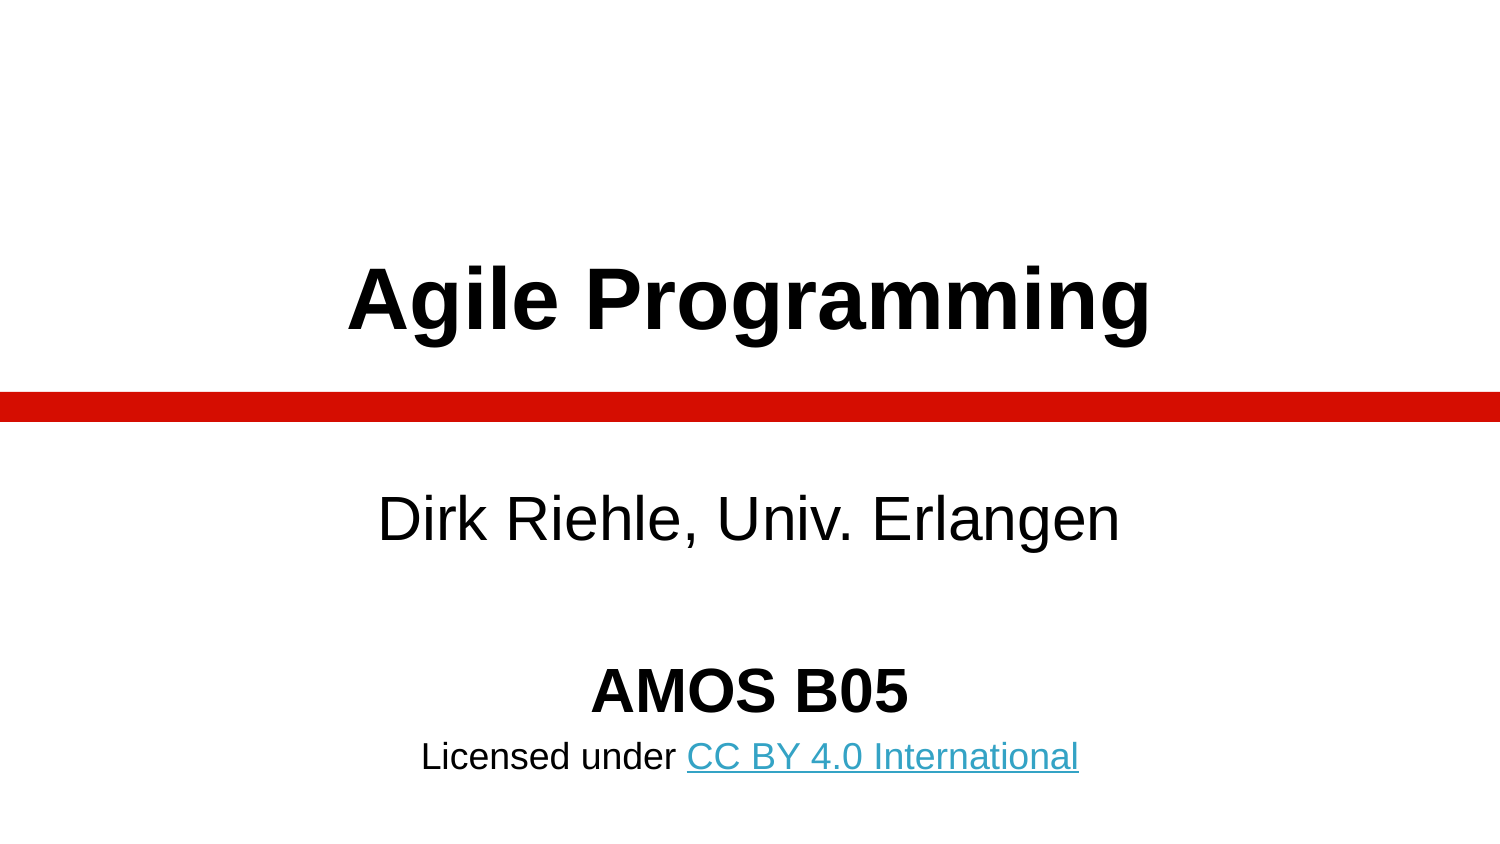

# Agile Programming
Dirk Riehle, Univ. Erlangen

AMOS B05
Licensed under CC BY 4.0 International